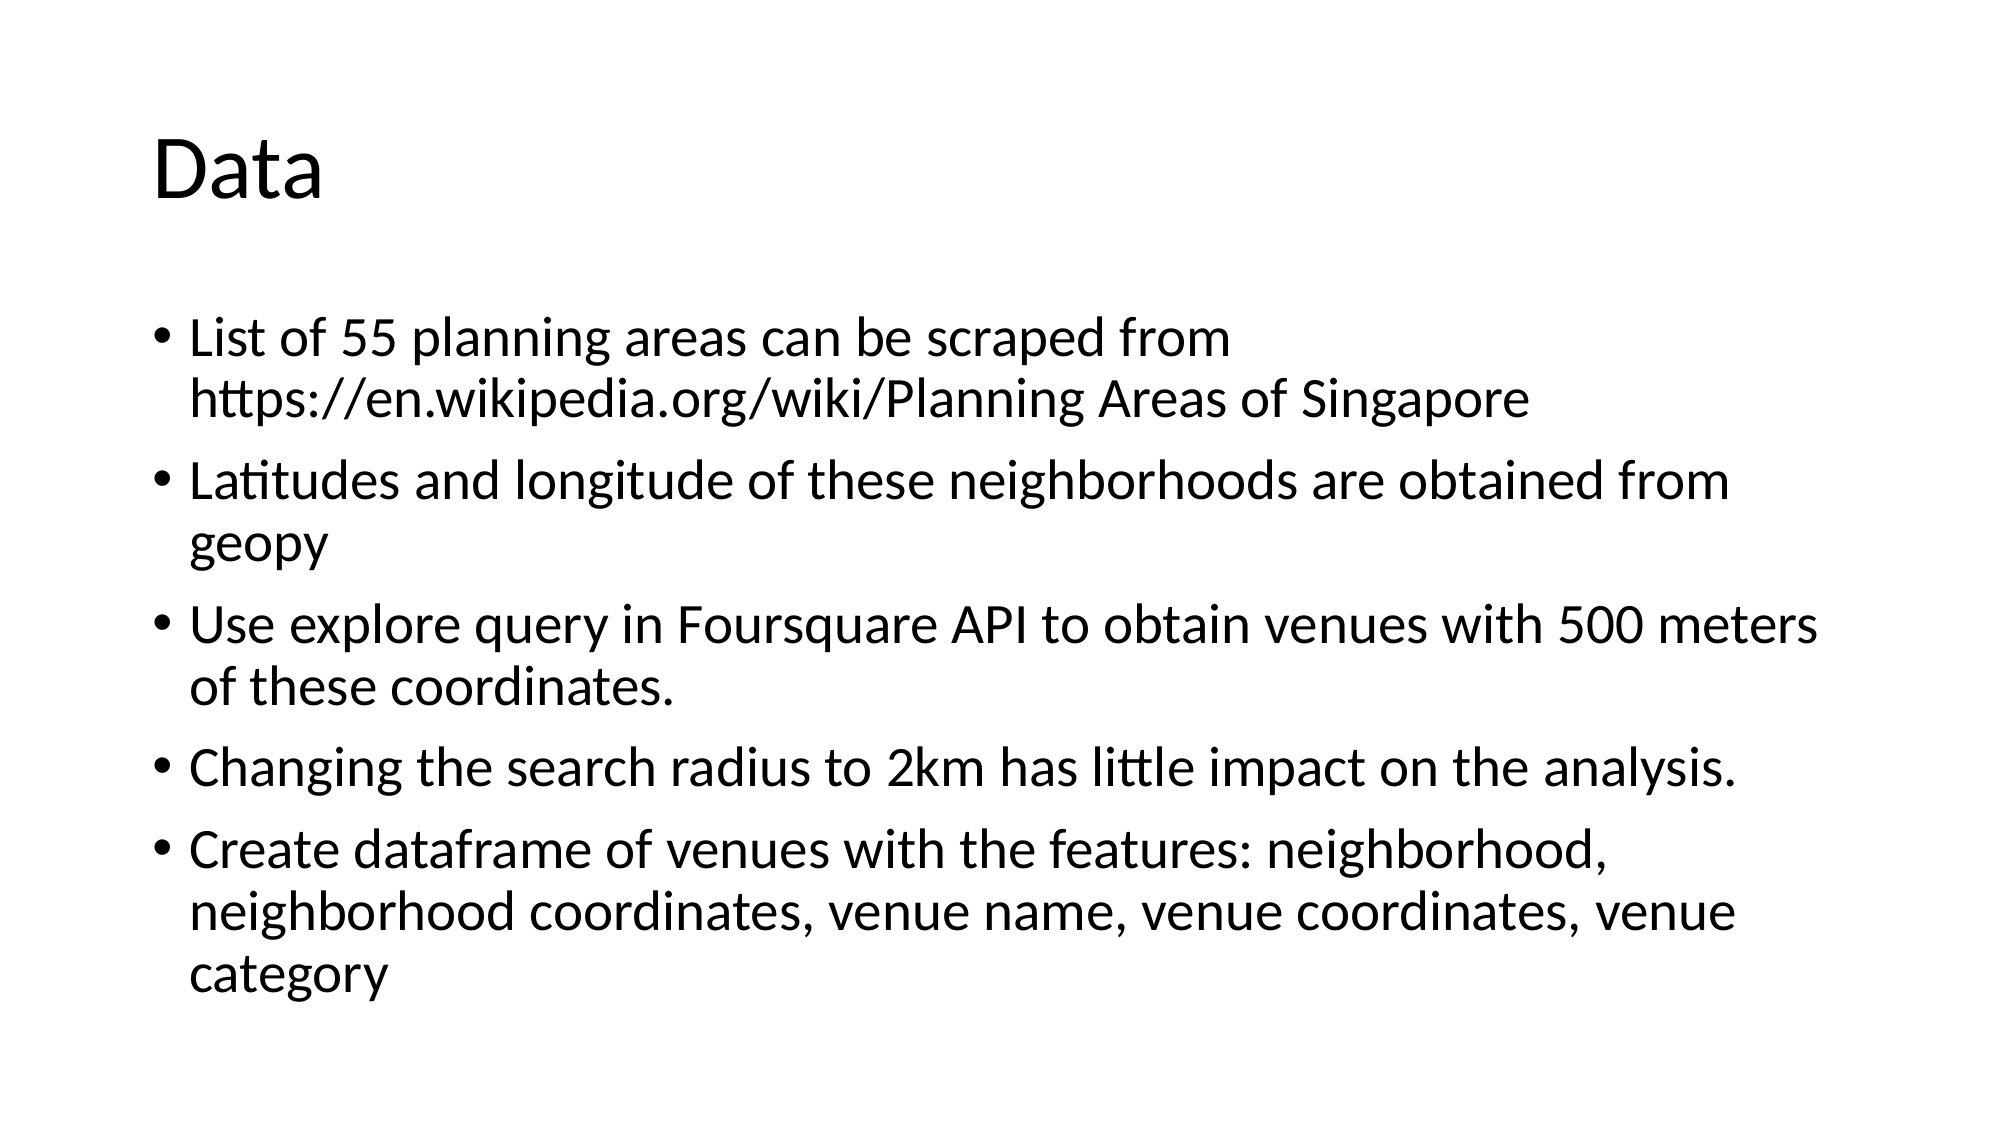

# Data
List of 55 planning areas can be scraped from https://en.wikipedia.org/wiki/Planning Areas of Singapore
Latitudes and longitude of these neighborhoods are obtained from geopy
Use explore query in Foursquare API to obtain venues with 500 meters of these coordinates.
Changing the search radius to 2km has little impact on the analysis.
Create dataframe of venues with the features: neighborhood, neighborhood coordinates, venue name, venue coordinates, venue category